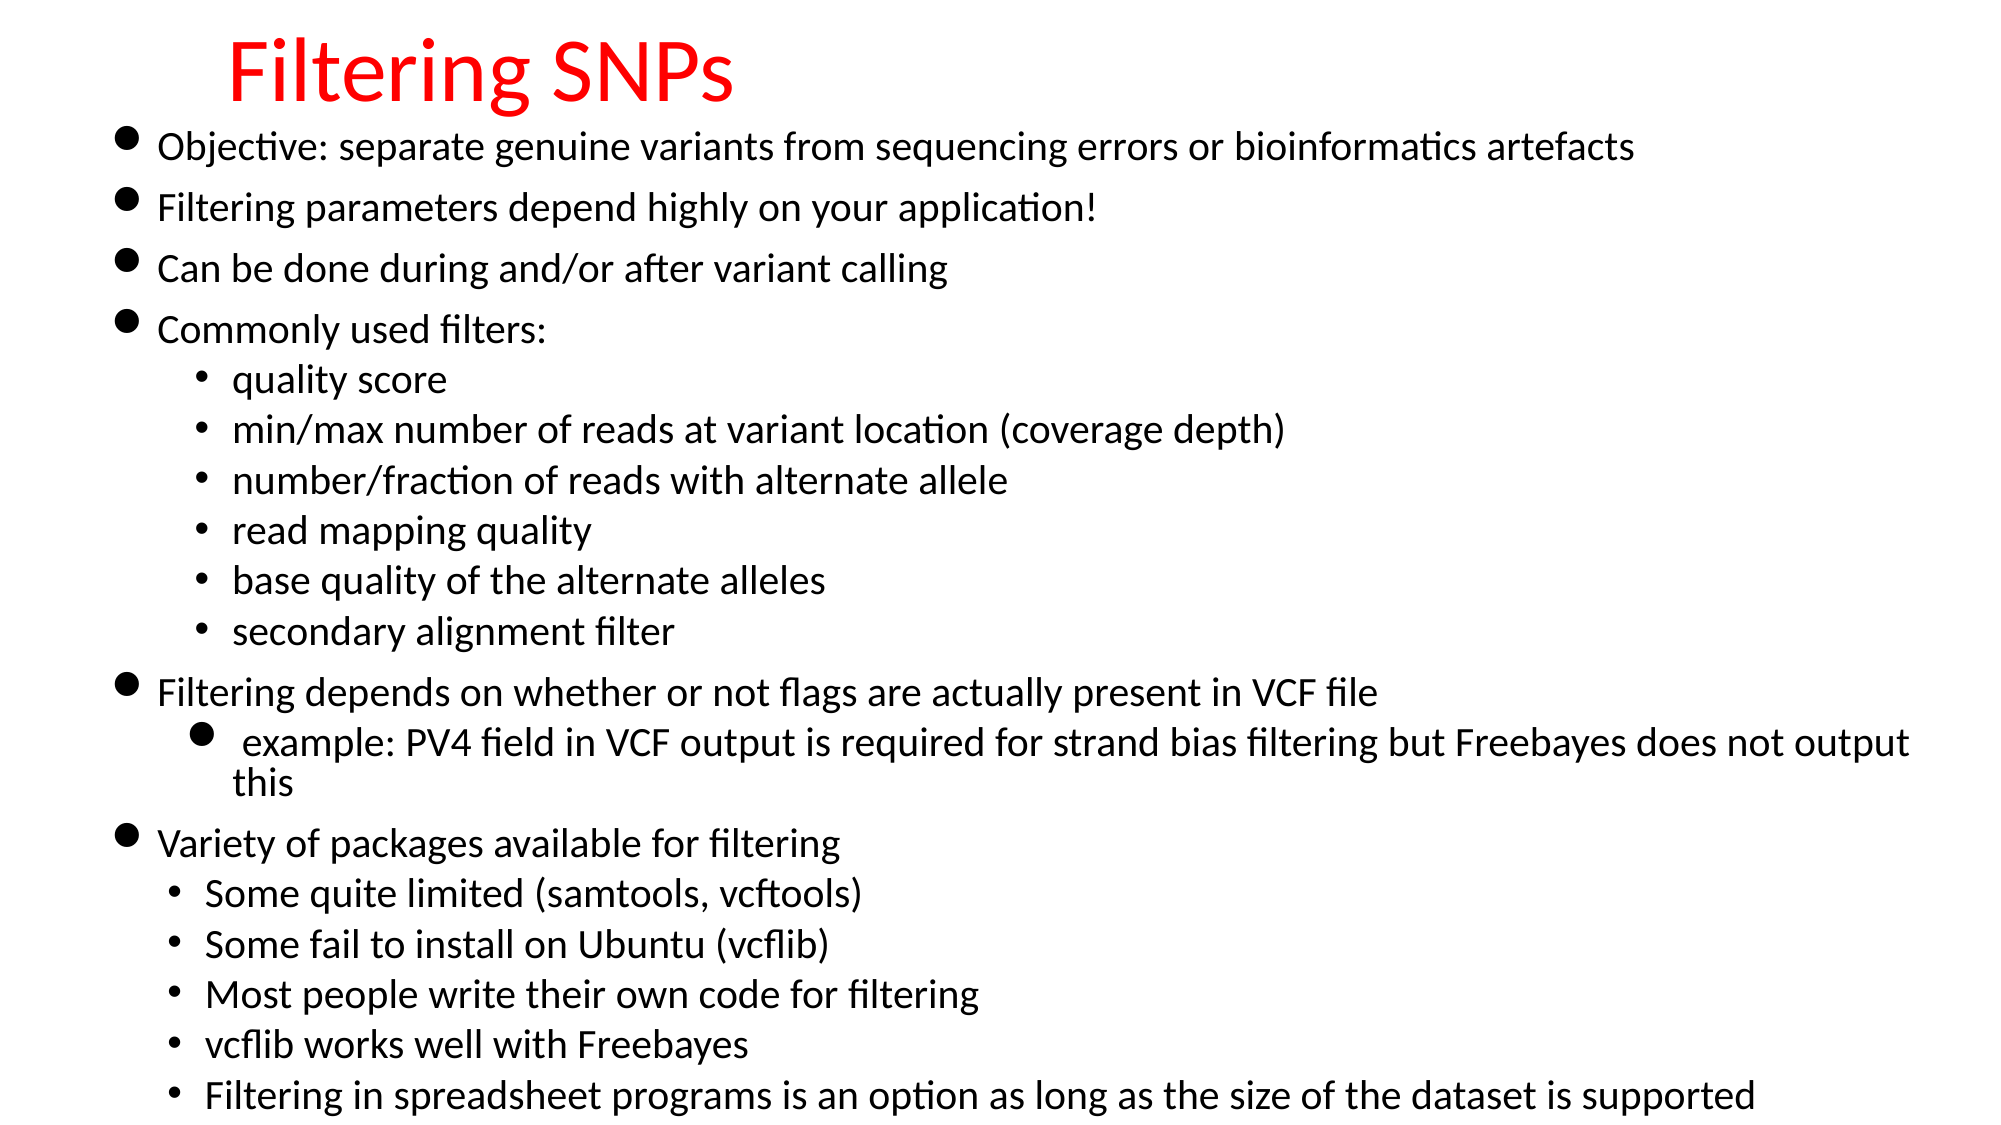

# Filtering SNPs
Objective: separate genuine variants from sequencing errors or bioinformatics artefacts
Filtering parameters depend highly on your application!
Can be done during and/or after variant calling
Commonly used filters:
quality score
min/max number of reads at variant location (coverage depth)
number/fraction of reads with alternate allele
read mapping quality
base quality of the alternate alleles
secondary alignment filter
Filtering depends on whether or not flags are actually present in VCF file
 example: PV4 field in VCF output is required for strand bias filtering but Freebayes does not output this
Variety of packages available for filtering
Some quite limited (samtools, vcftools)
Some fail to install on Ubuntu (vcflib)
Most people write their own code for filtering
vcflib works well with Freebayes
Filtering in spreadsheet programs is an option as long as the size of the dataset is supported